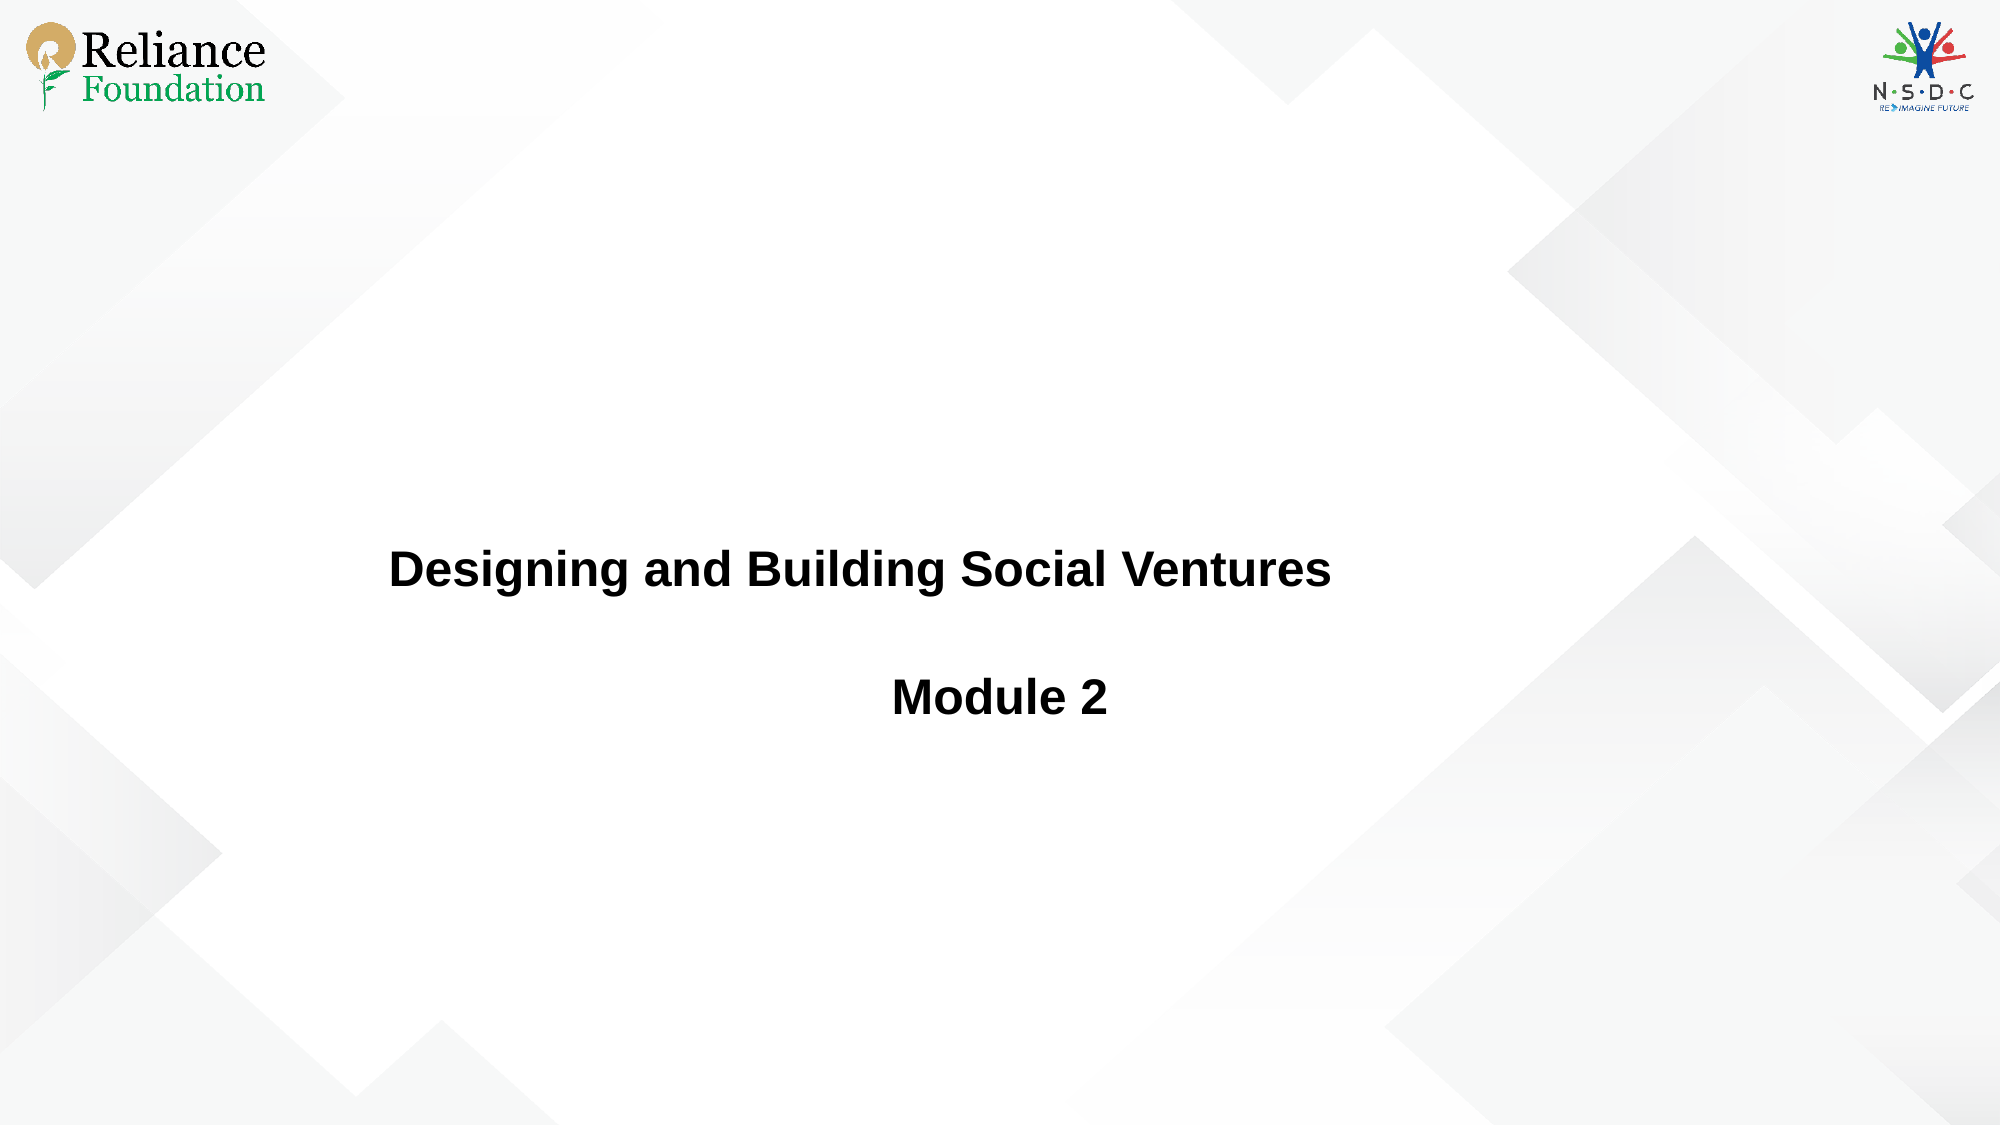

Designing and Building Social Ventures

Module 2